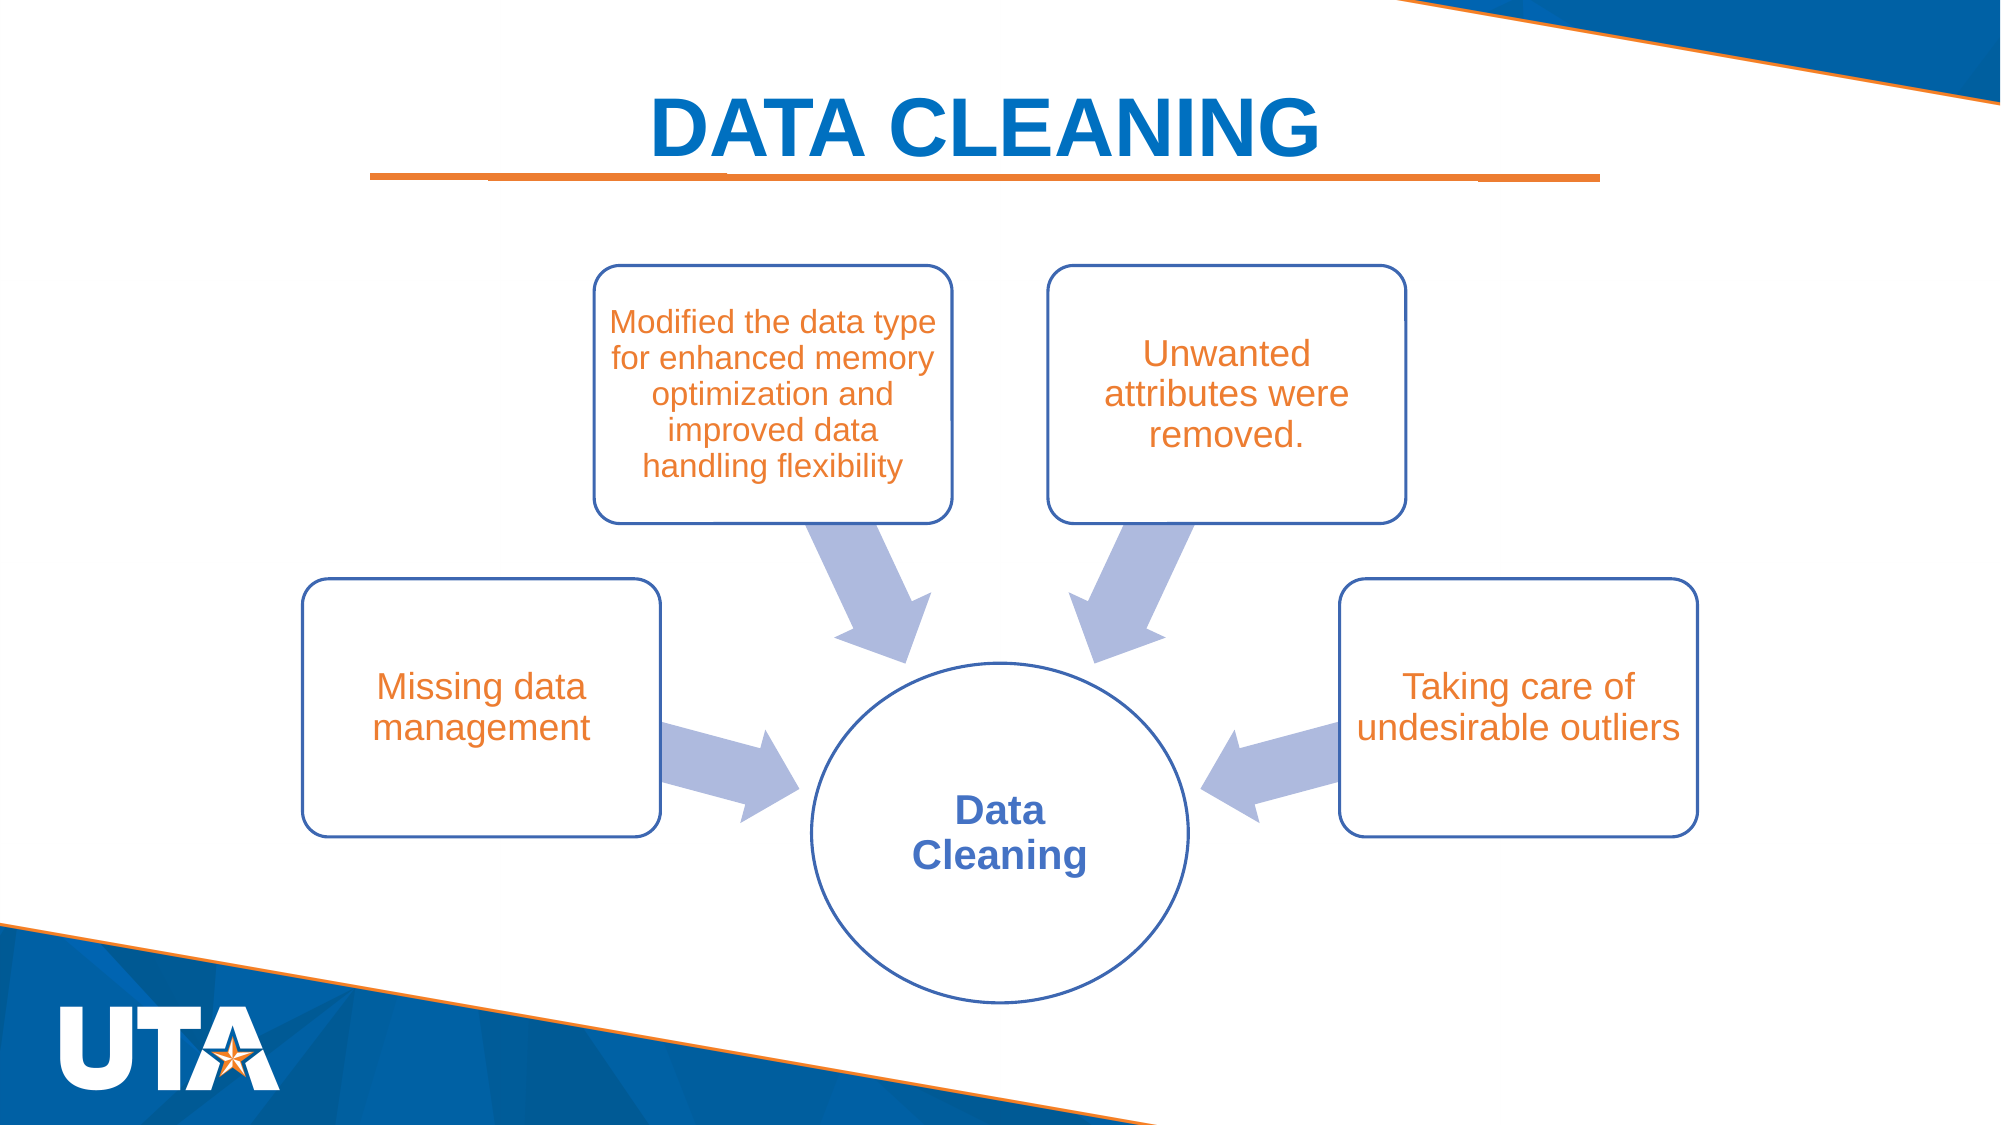

DATA CLEANING

Modified the data type for enhanced memory optimization and improved data handling flexibility

Unwanted attributes were removed.

Missing data management

Taking care of undesirable outliers

Data Cleaning